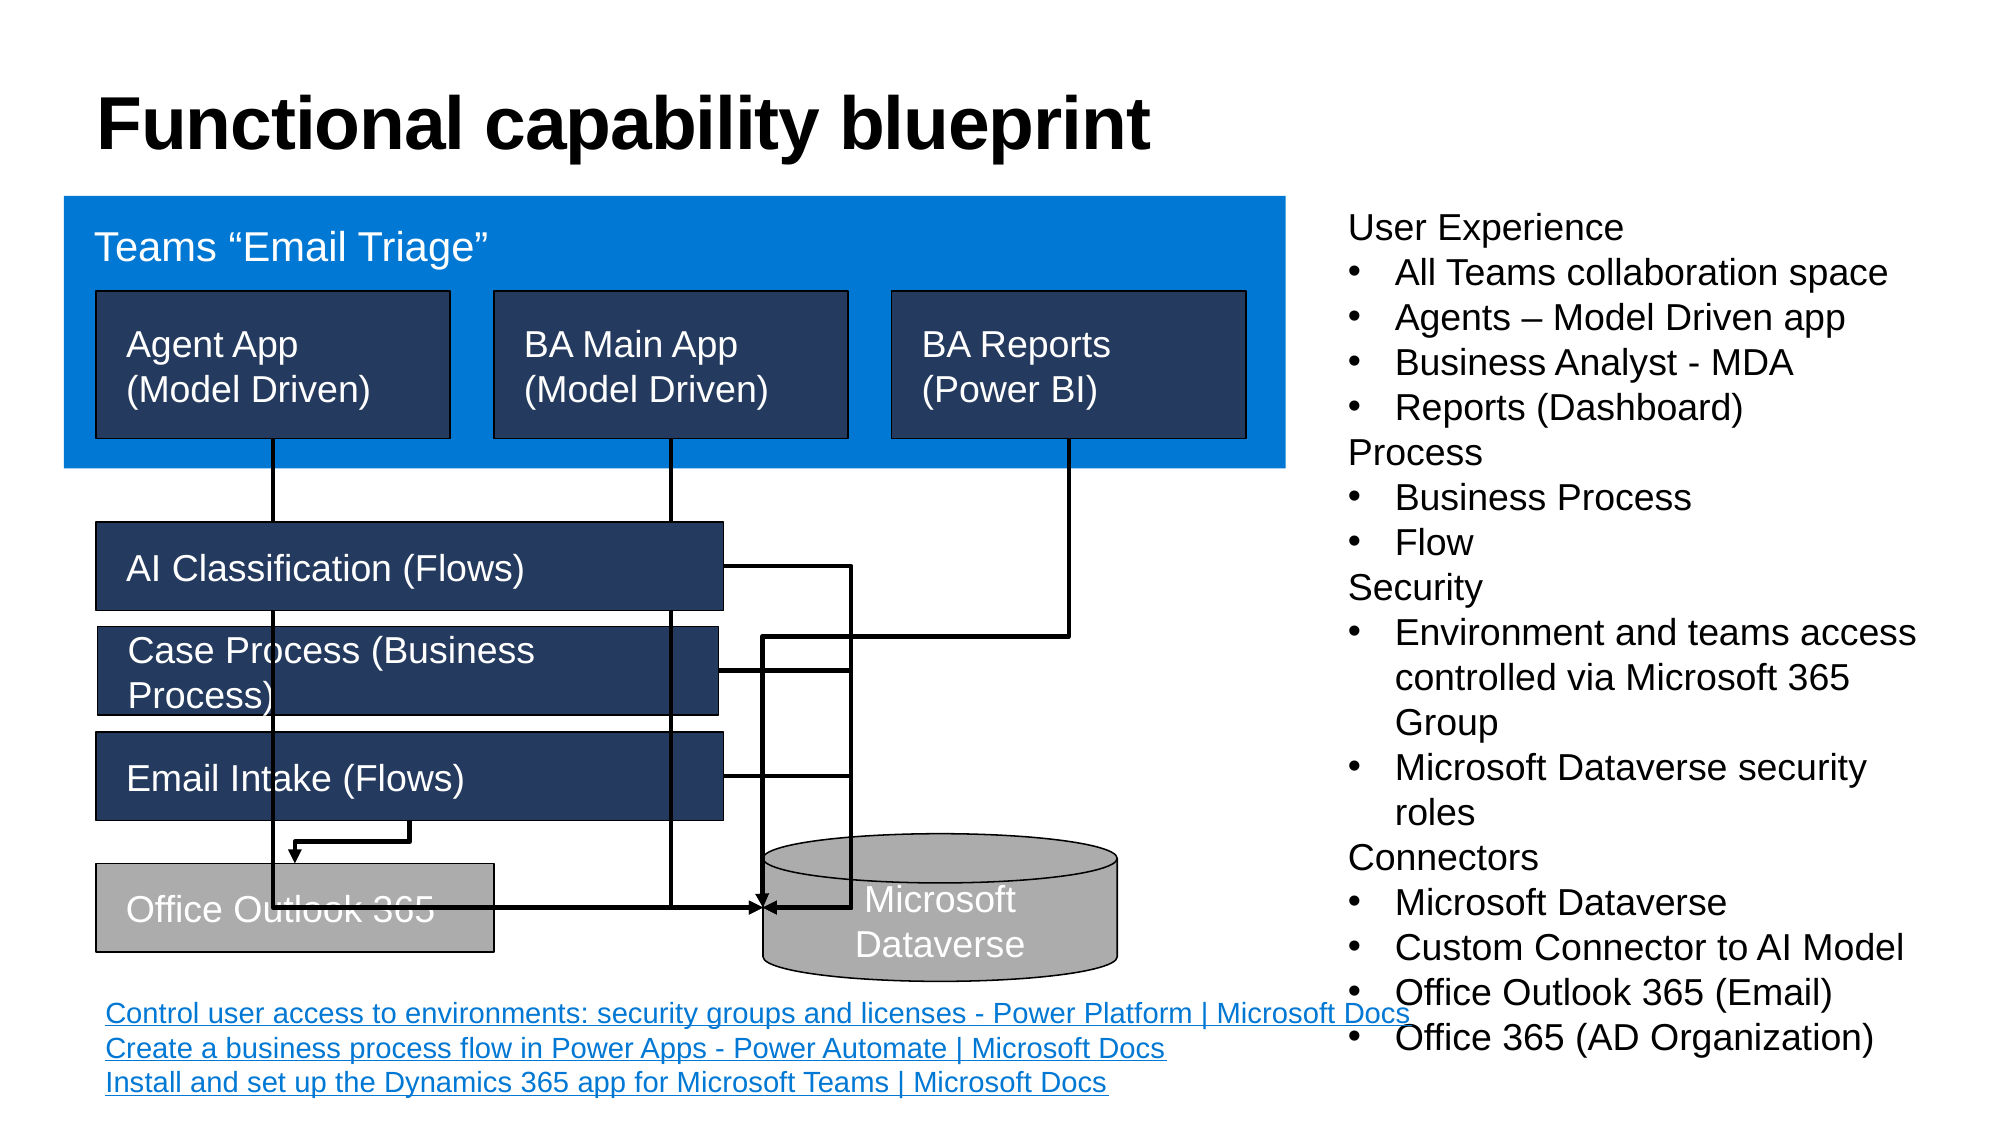

# Functional capability blueprint
Teams “Email Triage”
User Experience
All Teams collaboration space
Agents – Model Driven app
Business Analyst - MDA
Reports (Dashboard)
Process
Business Process
Flow
Security
Environment and teams access controlled via Microsoft 365 Group
Microsoft Dataverse security roles
Connectors
Microsoft Dataverse
Custom Connector to AI Model
Office Outlook 365 (Email)
Office 365 (AD Organization)
Agent App
(Model Driven)
BA Main App
(Model Driven)
BA Reports
(Power BI)
AI Classification (Flows)
Case Process (Business Process)
Email Intake (Flows)
Microsoft Dataverse
Office Outlook 365
Control user access to environments: security groups and licenses - Power Platform | Microsoft Docs
Create a business process flow in Power Apps - Power Automate | Microsoft Docs
Install and set up the Dynamics 365 app for Microsoft Teams | Microsoft Docs